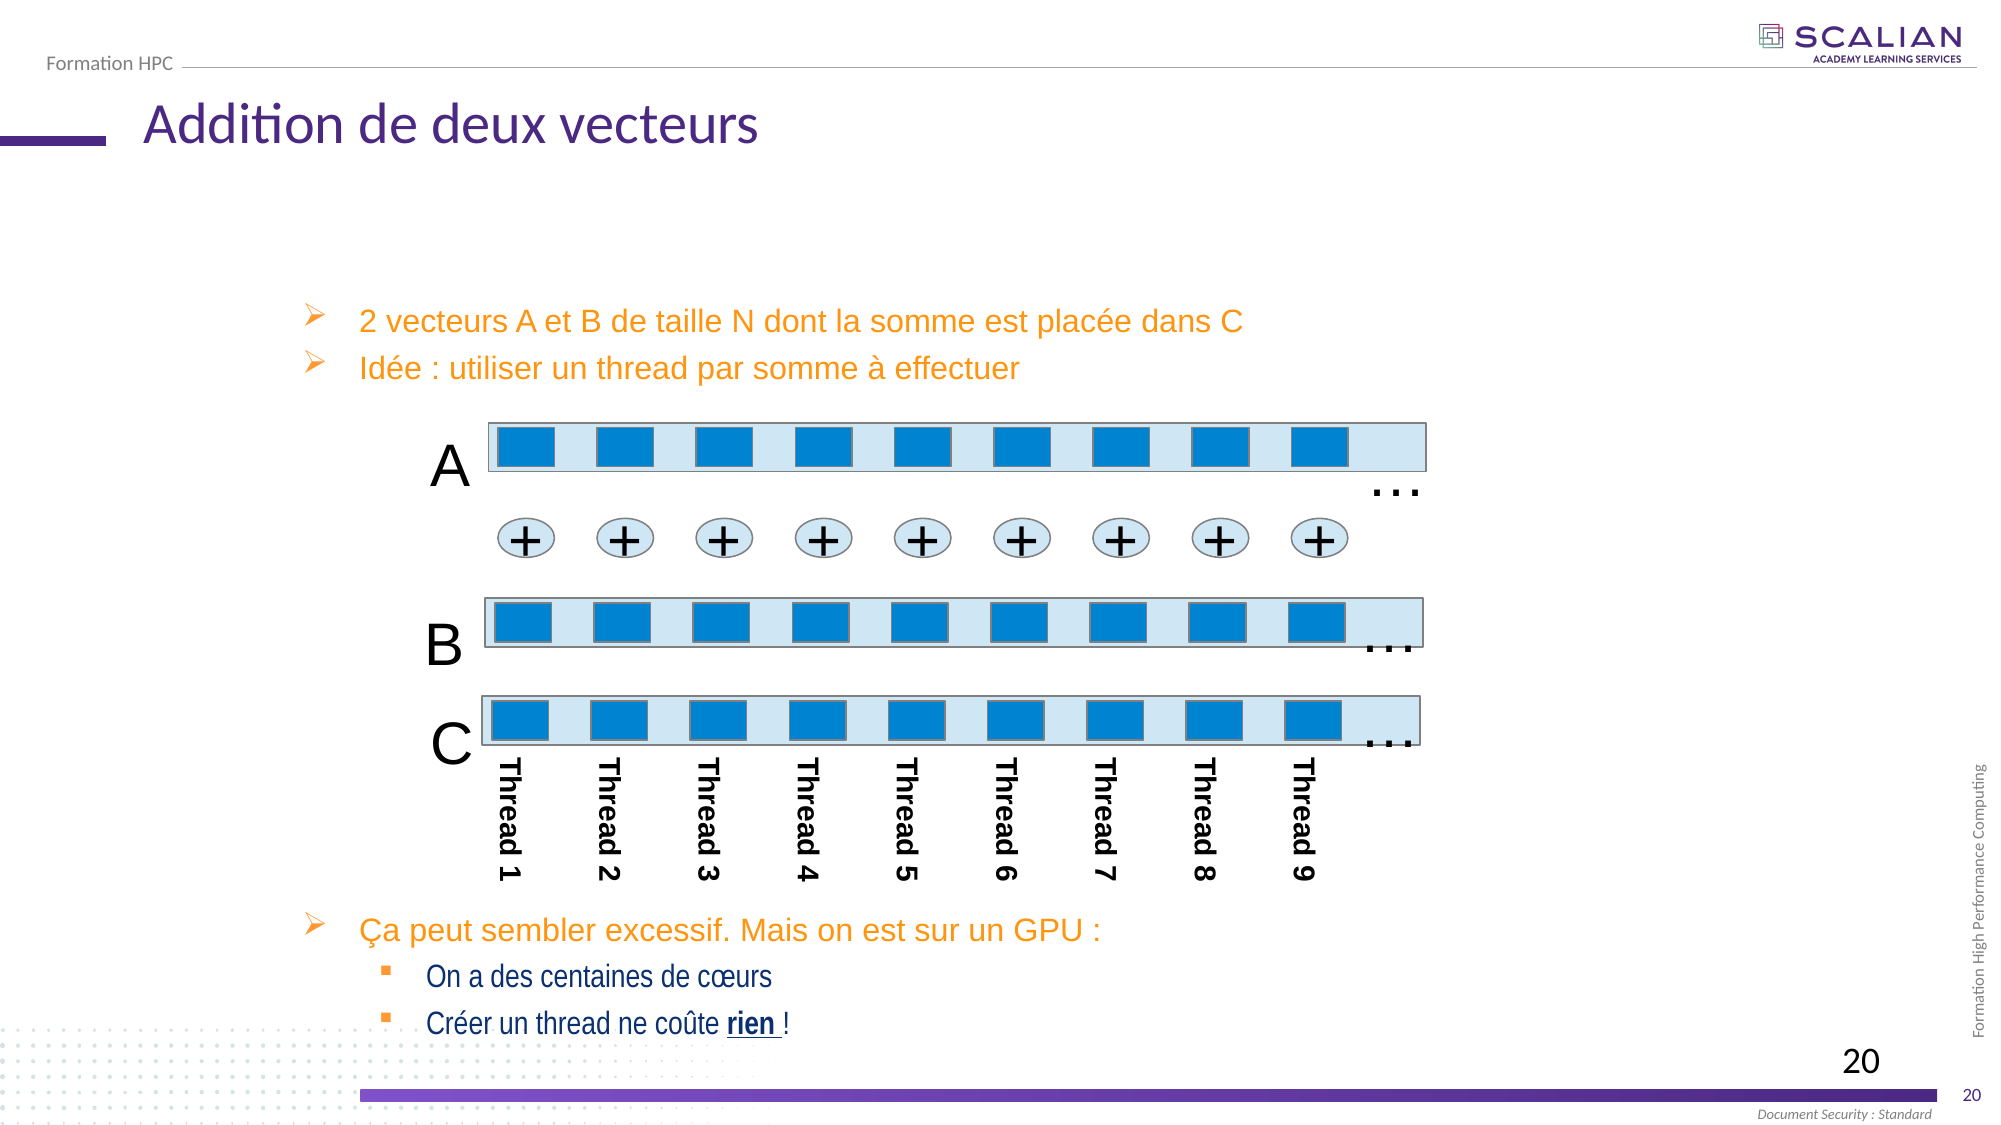

# Addition de deux vecteurs

2 vecteurs A et B de taille N dont la somme est placée dans C
Idée : utiliser un thread par somme à effectuer

Ça peut sembler excessif. Mais on est sur un GPU :
On a des centaines de cœurs
Créer un thread ne coûte rien !
A

…
+
+
+
+
+
+
+
+
+
…
B

…
C

Thread 1
Thread 2
Thread 3
Thread 4
Thread 5
Thread 6
Thread 7
Thread 8
Thread 9
20